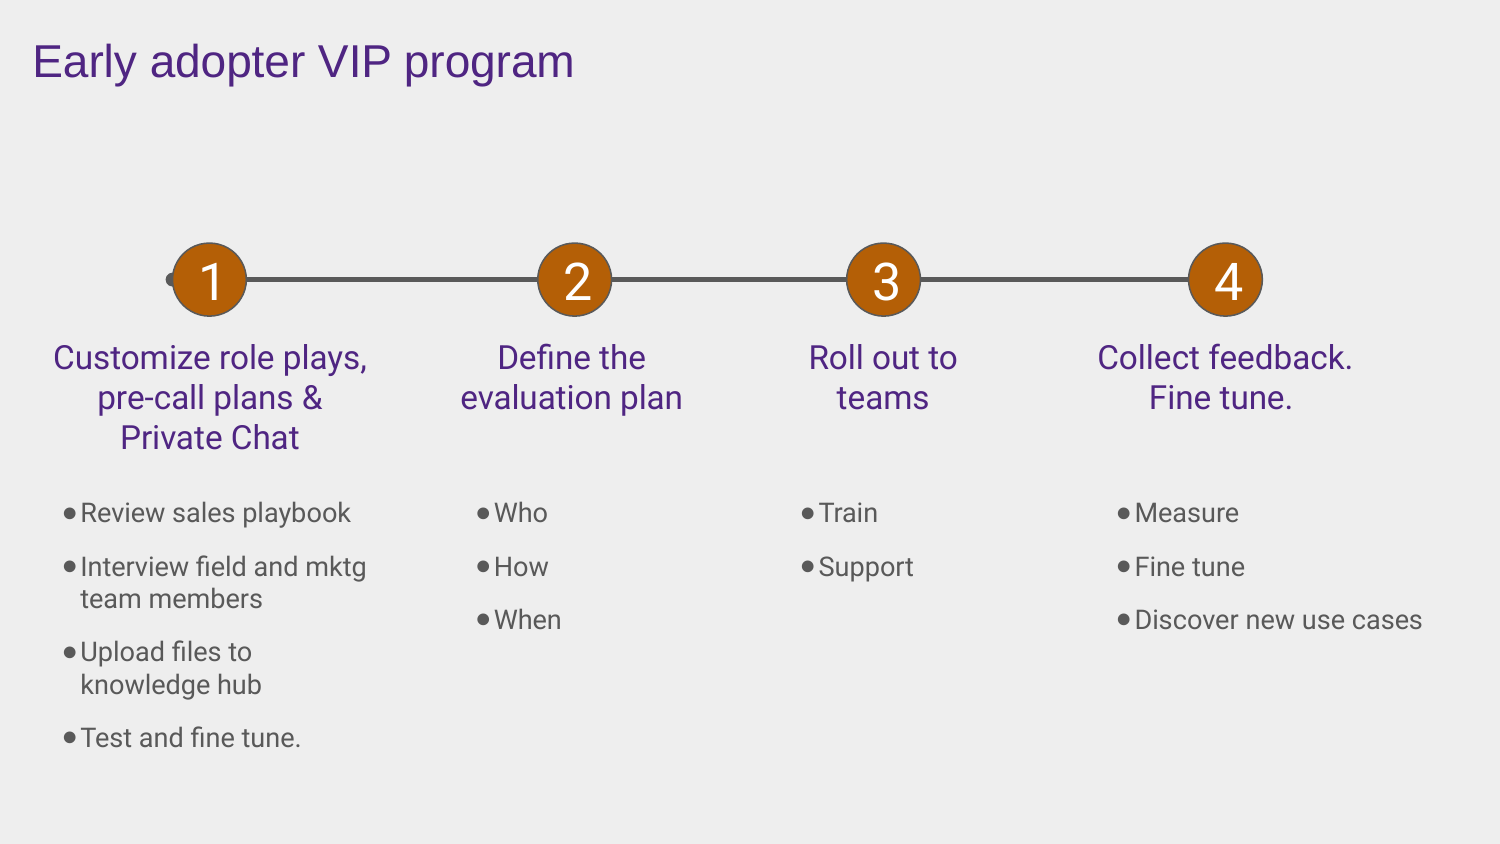

# Early adopter VIP program
1
2
3
4
Customize role plays, pre-call plans & Private Chat
Define the evaluation plan
Roll out to teams
Collect feedback. Fine tune.
Review sales playbook
Interview field and mktg team members
Upload files to knowledge hub
Test and fine tune.
Who
How
When
Train
Support
Measure
Fine tune
Discover new use cases